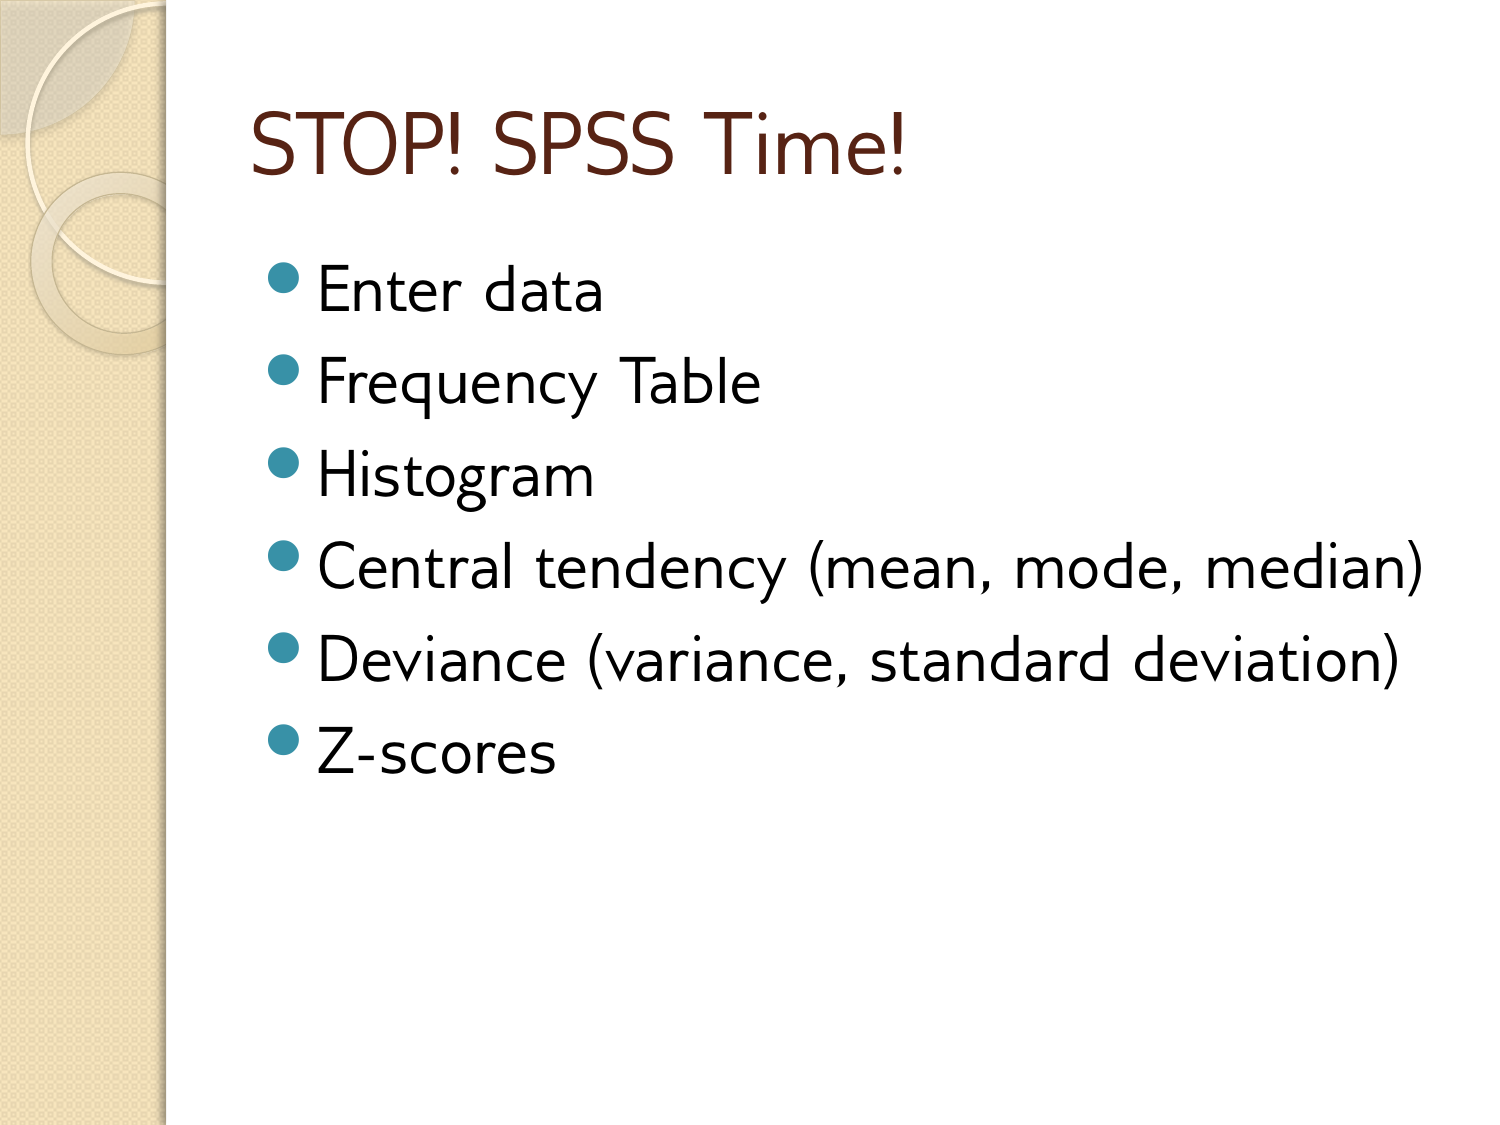

# STOP! SPSS Time!
Enter data
Frequency Table
Histogram
Central tendency (mean, mode, median)
Deviance (variance, standard deviation)
Z-scores